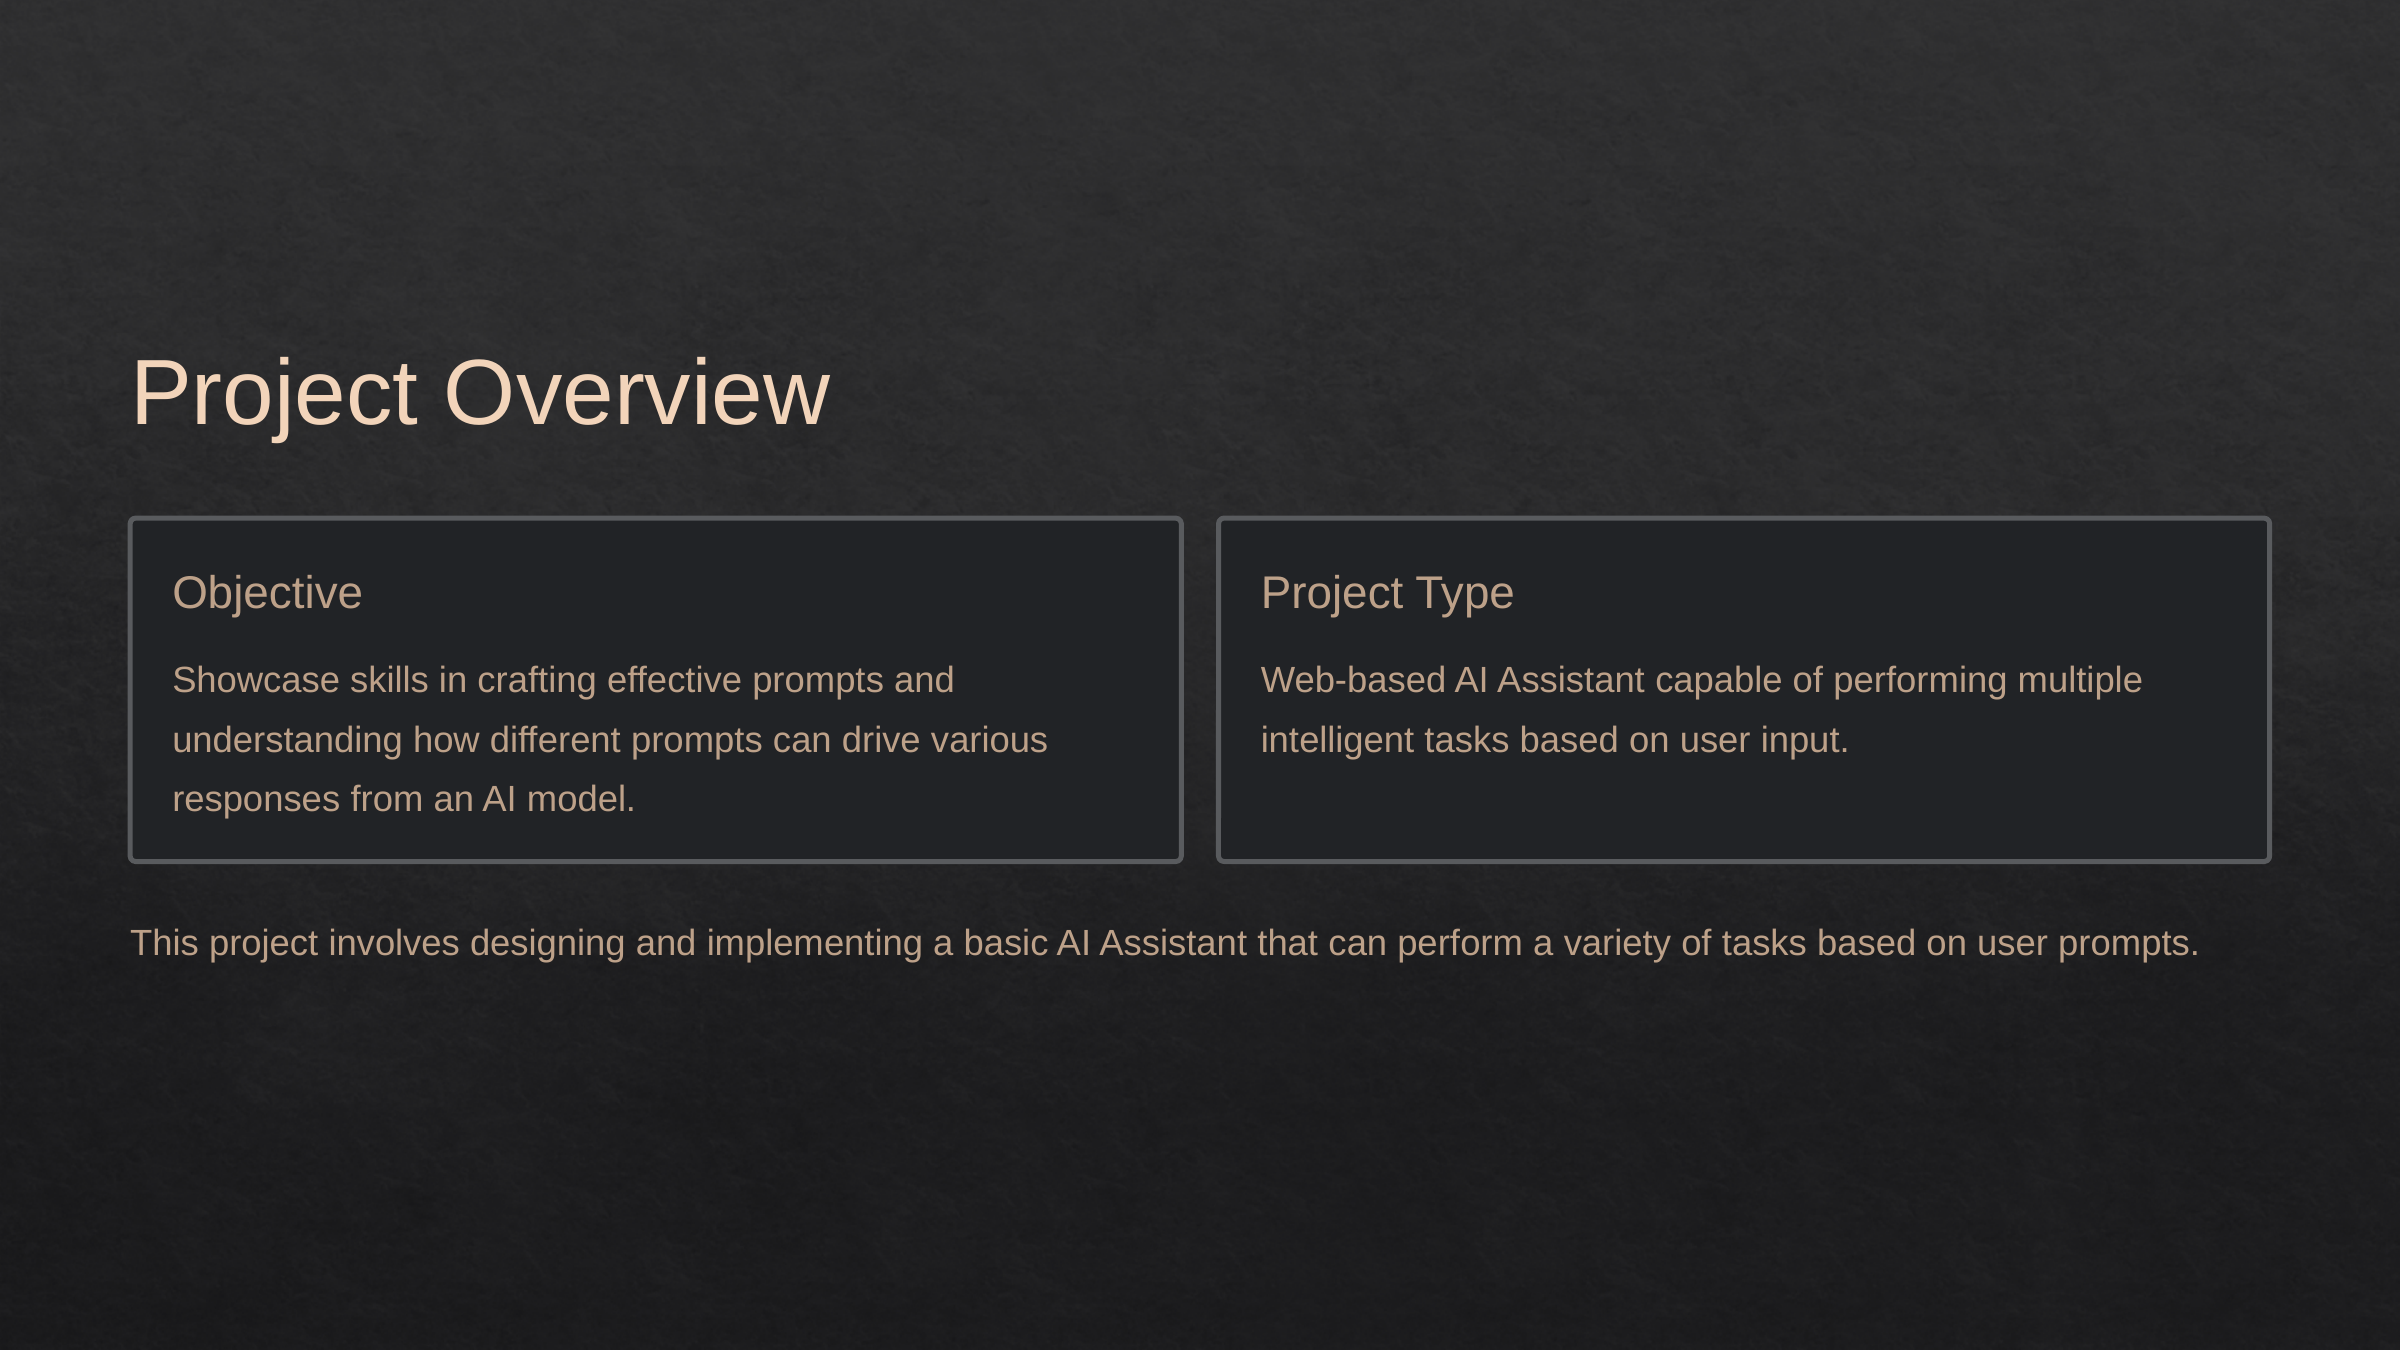

Project Overview

Objective
Project Type
Showcase skills in crafting effective prompts and understanding how different prompts can drive various responses from an AI model.
Web-based AI Assistant capable of performing multiple intelligent tasks based on user input.
This project involves designing and implementing a basic AI Assistant that can perform a variety of tasks based on user prompts.